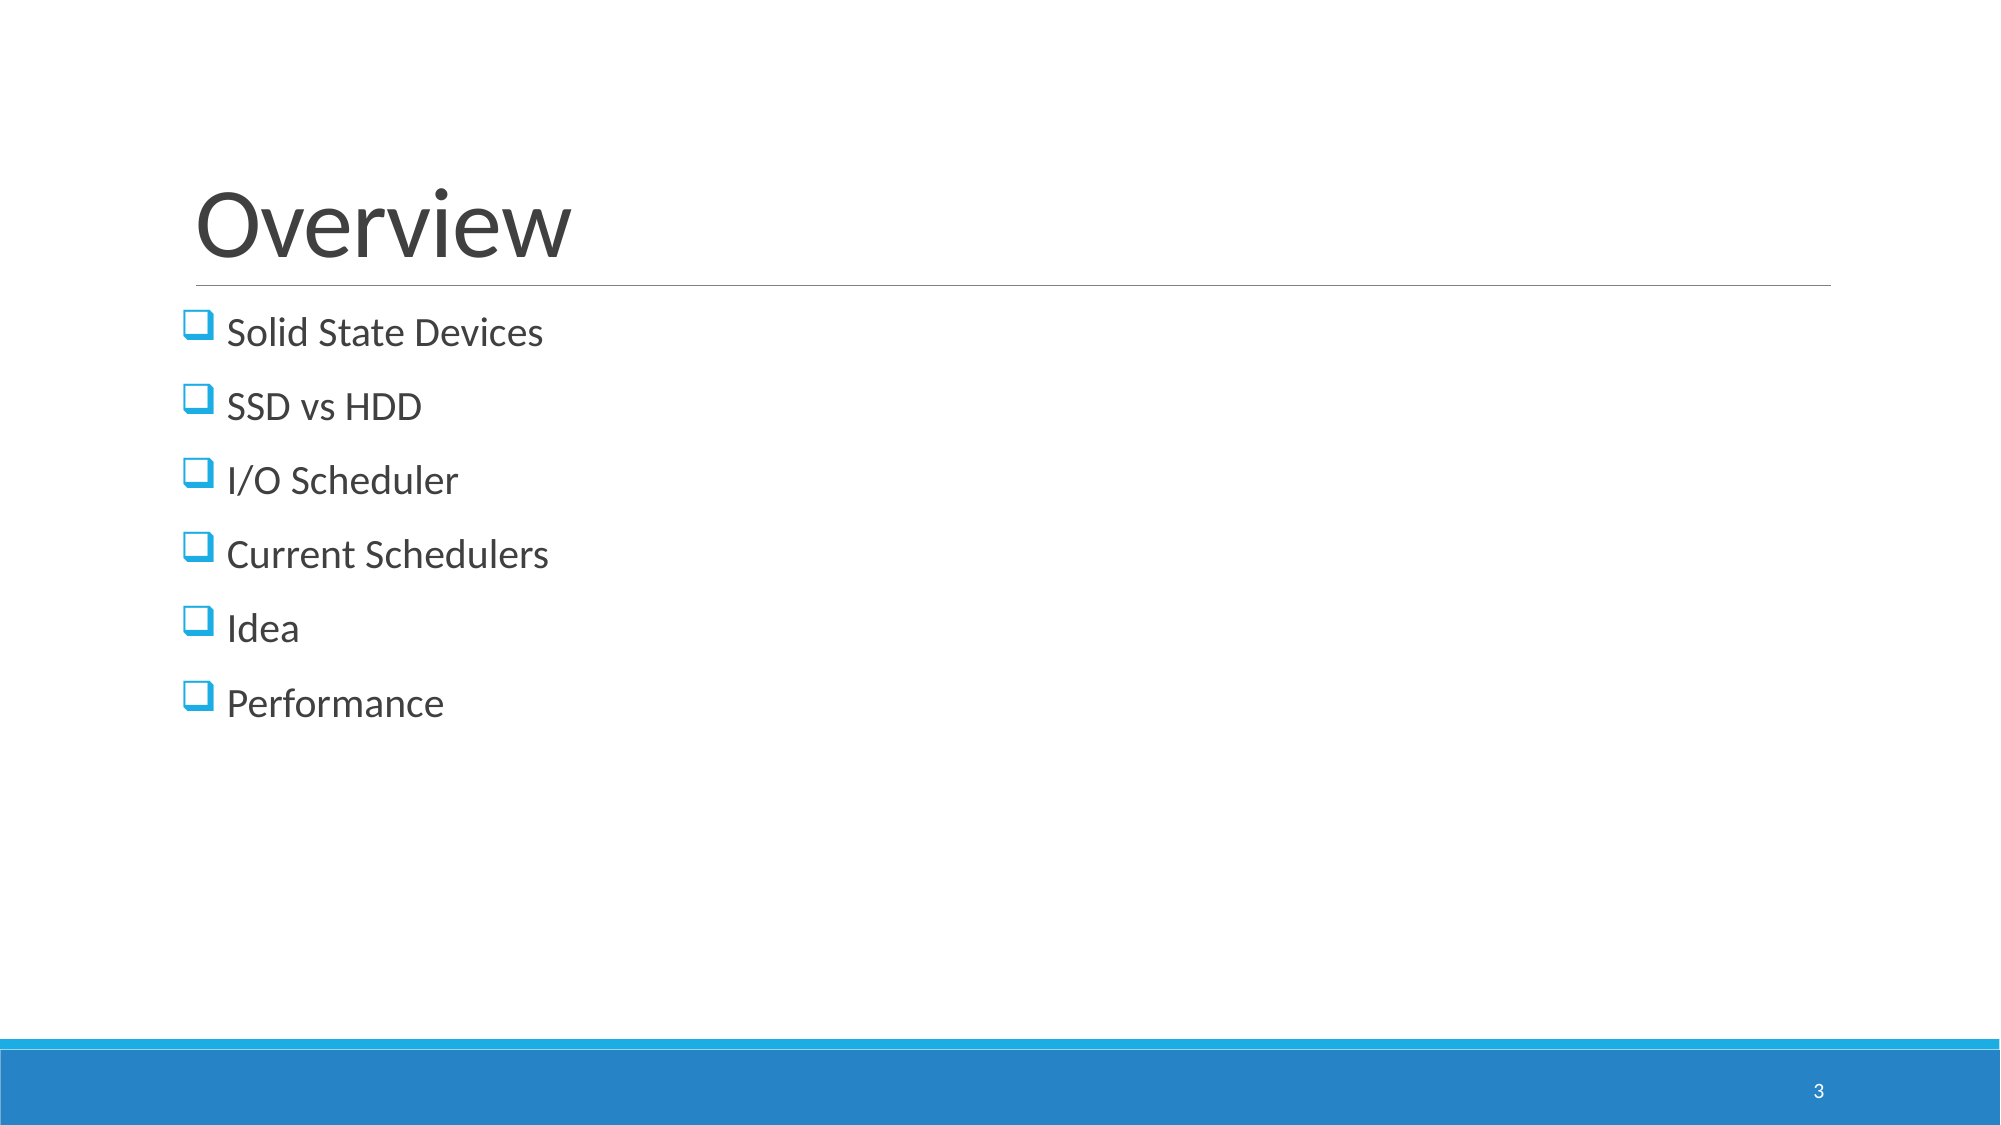

# Overview
 Solid State Devices
 SSD vs HDD
 I/O Scheduler
 Current Schedulers
 Idea
 Performance
3